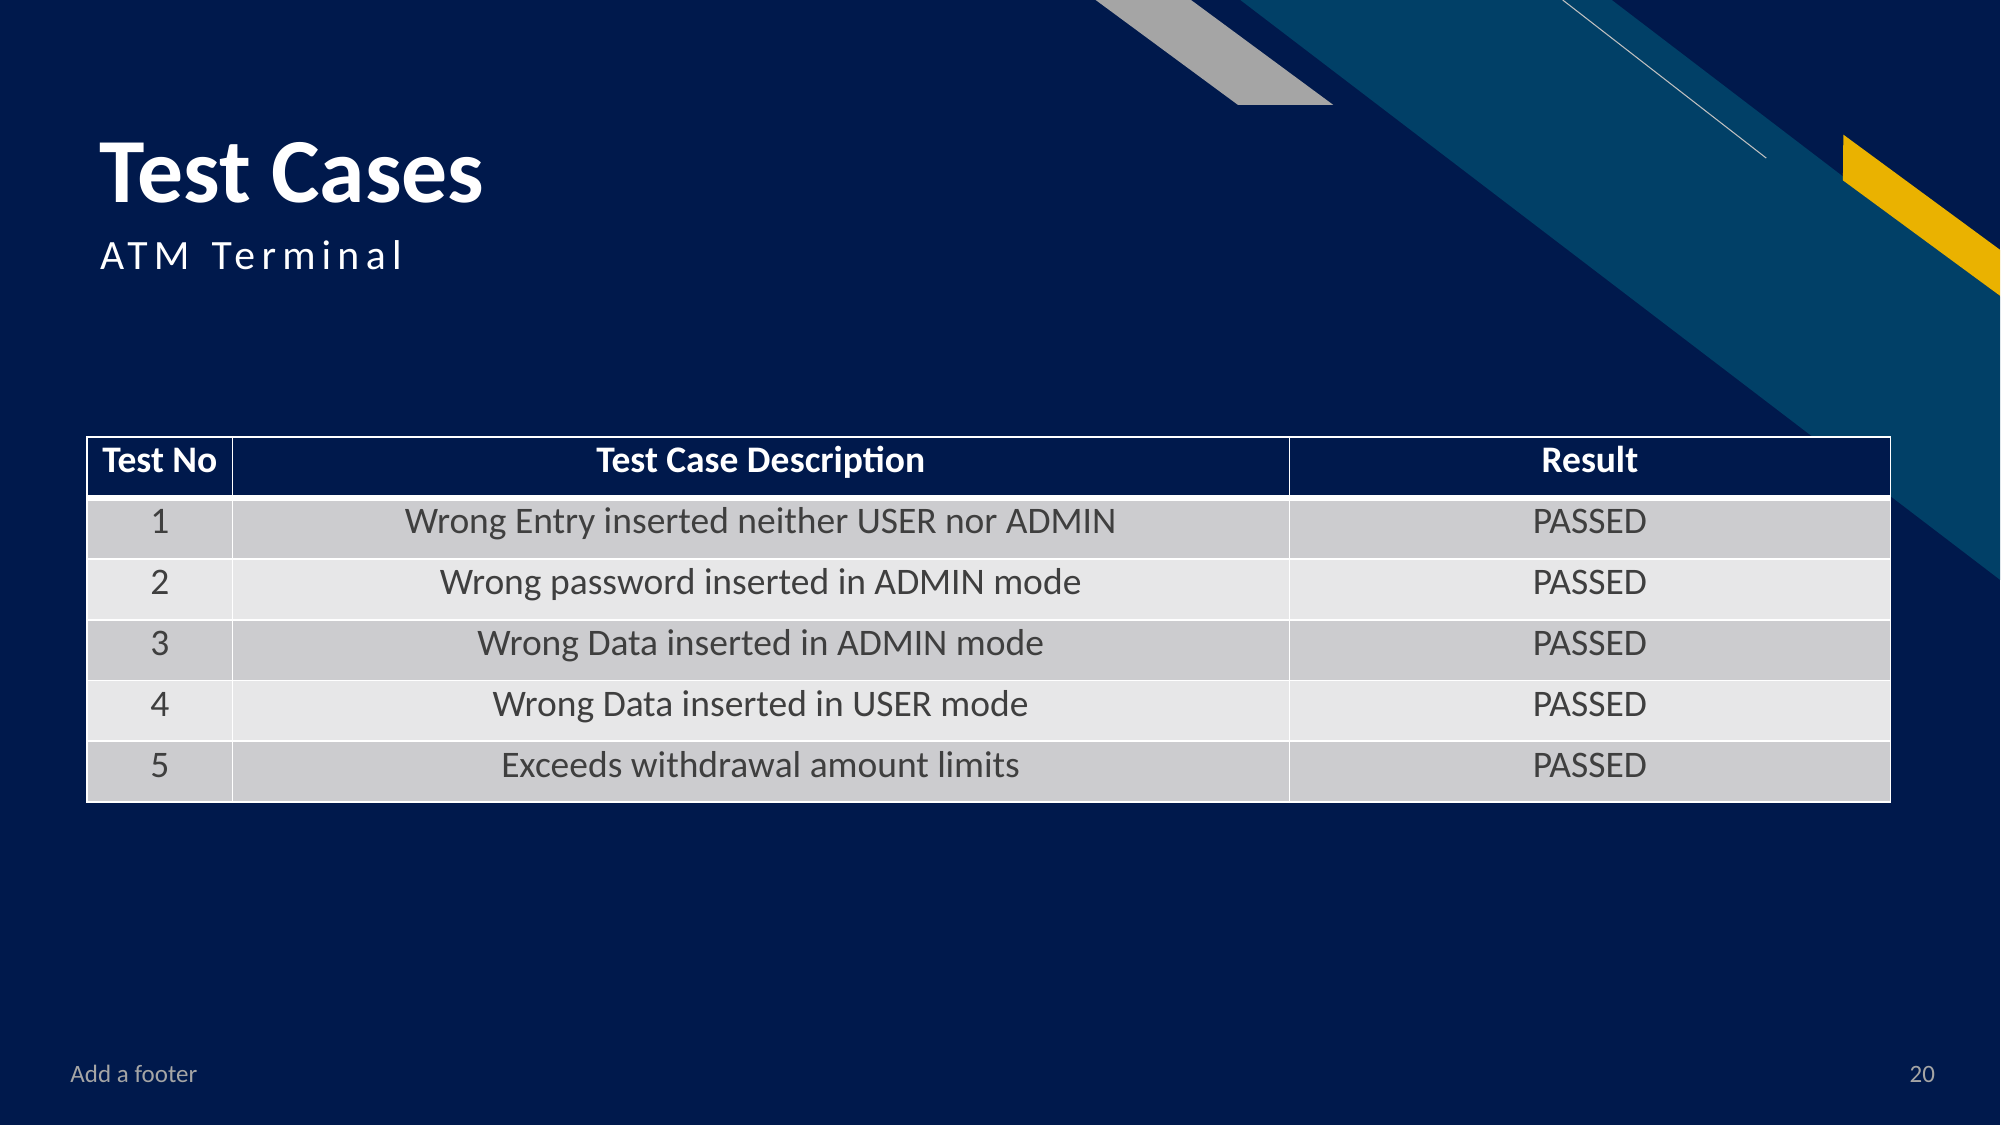

# Test Cases
ATM Terminal
| Test No | Test Case Description | Result |
| --- | --- | --- |
| 1 | Wrong Entry inserted neither USER nor ADMIN | PASSED |
| 2 | Wrong password inserted in ADMIN mode | PASSED |
| 3 | Wrong Data inserted in ADMIN mode | PASSED |
| 4 | Wrong Data inserted in USER mode | PASSED |
| 5 | Exceeds withdrawal amount limits | PASSED |
Add a footer
20